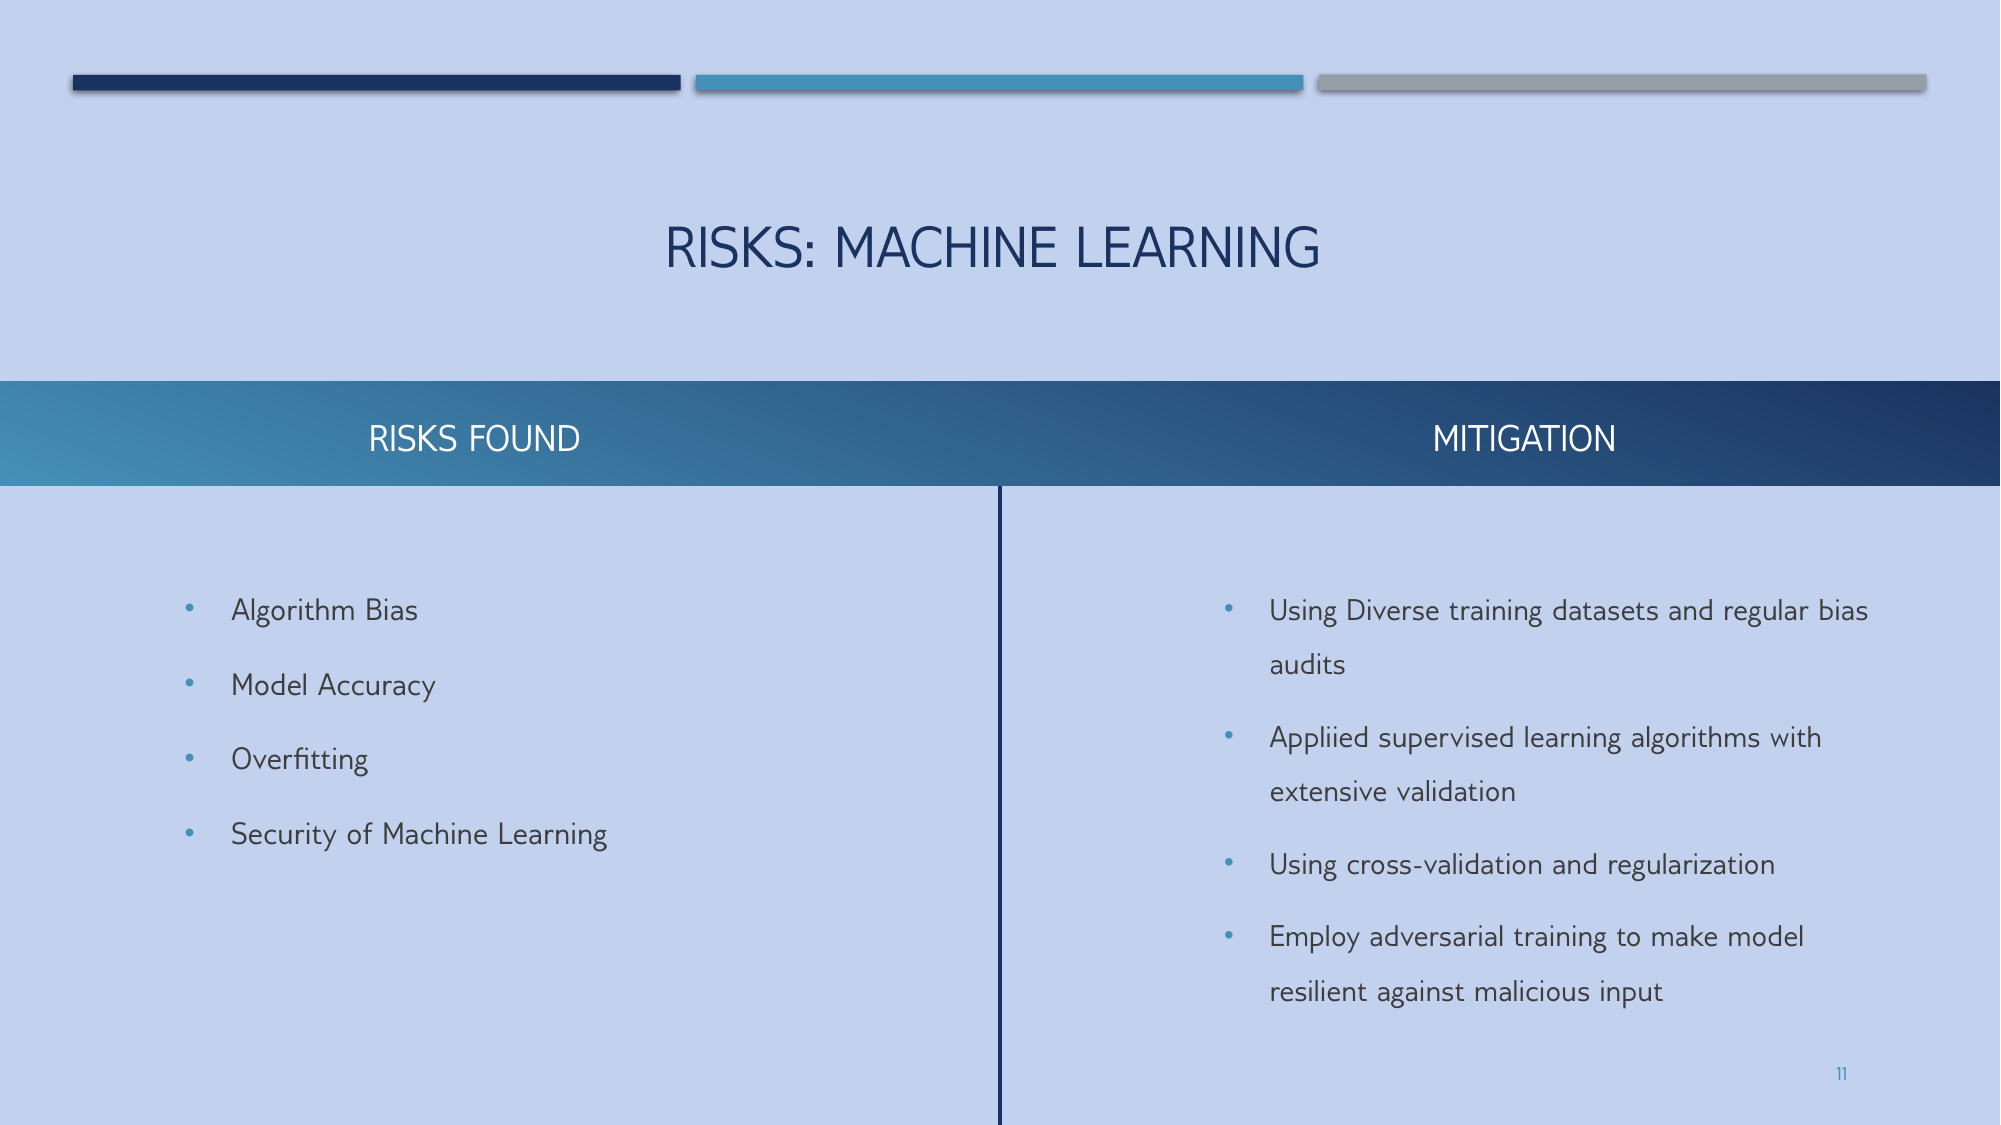

# Risks: machine learning
Risks found
mitigation
Algorithm Bias
Model Accuracy
Overfitting
Security of Machine Learning
Using Diverse training datasets and regular bias audits
Appliied supervised learning algorithms with extensive validation
Using cross-validation and regularization
Employ adversarial training to make model resilient against malicious input
11